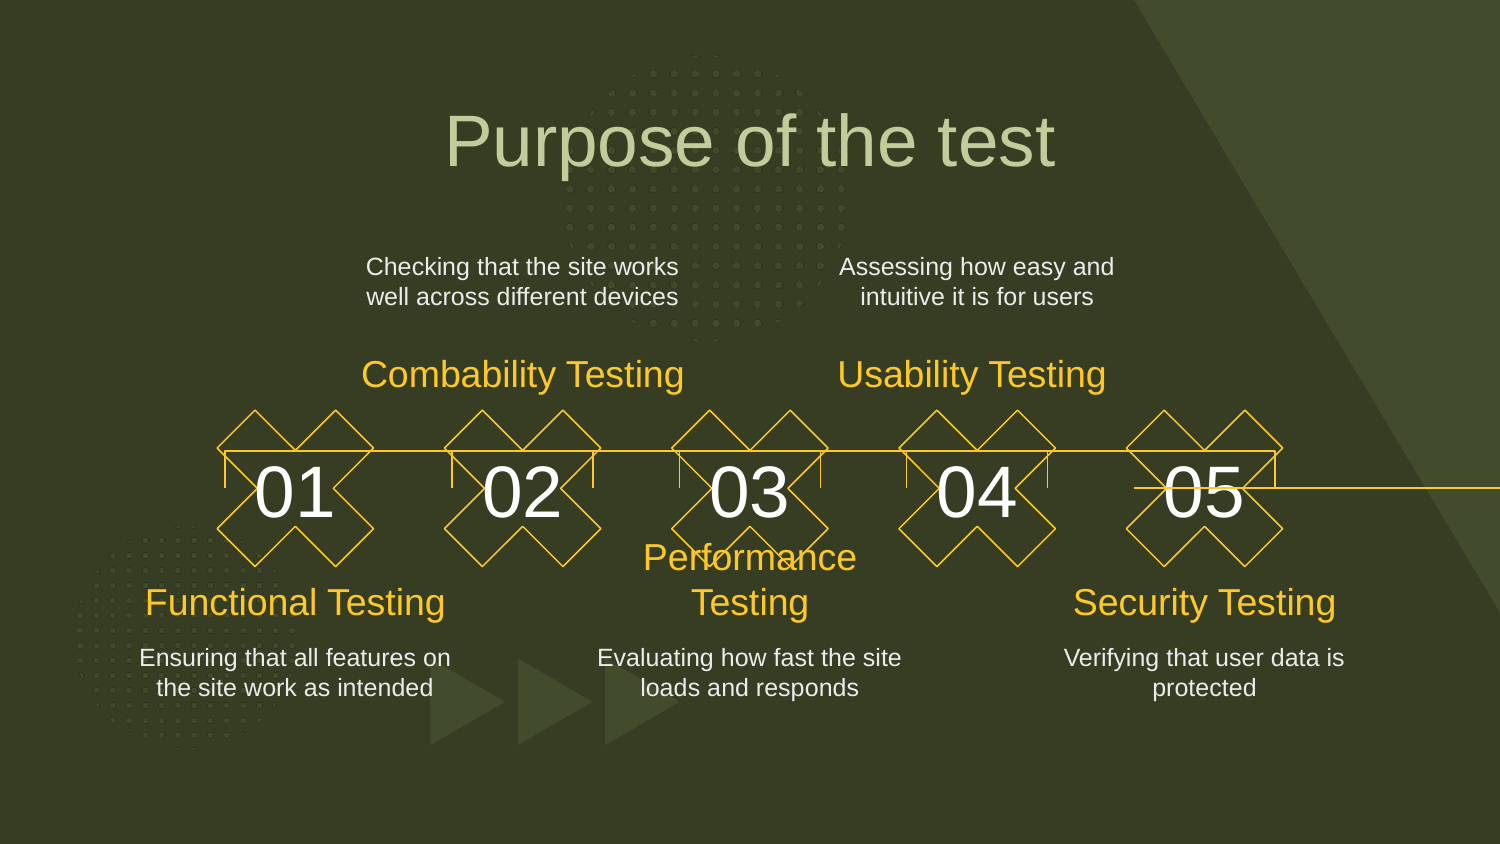

# Purpose of the test
Checking that the site works well across different devices
Assessing how easy and intuitive it is for users
Combability Testing
Usability Testing

02
03
04
01
05
Security Testing
Performance Testing
Functional Testing
Verifying that user data is protected
Ensuring that all features on the site work as intended
Evaluating how fast the site loads and responds